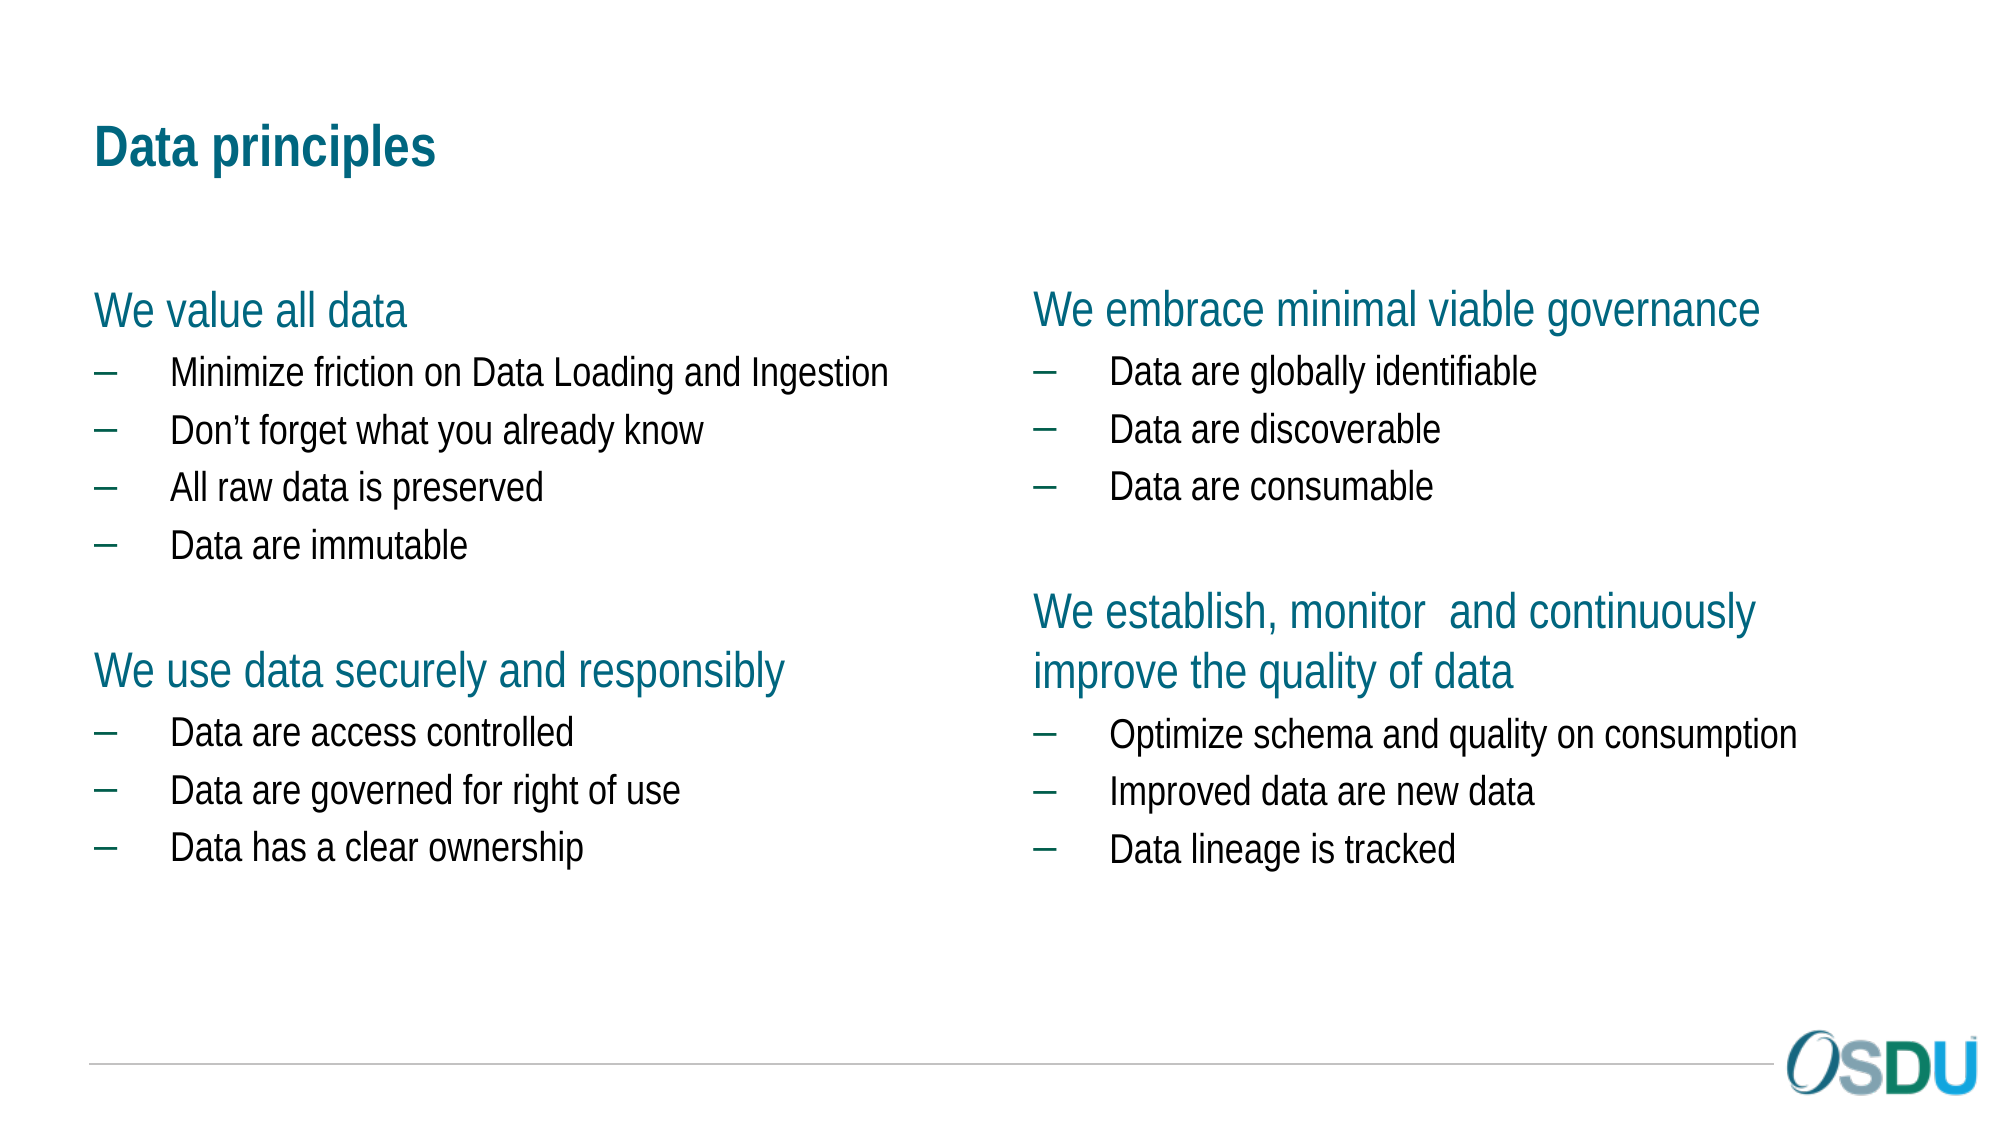

# Data principles
We embrace minimal viable governance
Data are globally identifiable
Data are discoverable
Data are consumable

We establish, monitor  and continuously improve the quality of data
Optimize schema and quality on consumption
Improved data are new data
Data lineage is tracked
We value all data
Minimize friction on Data Loading and Ingestion
Don’t forget what you already know
All raw data is preserved
Data are immutable

We use data securely and responsibly
Data are access controlled
Data are governed for right of use
Data has a clear ownership